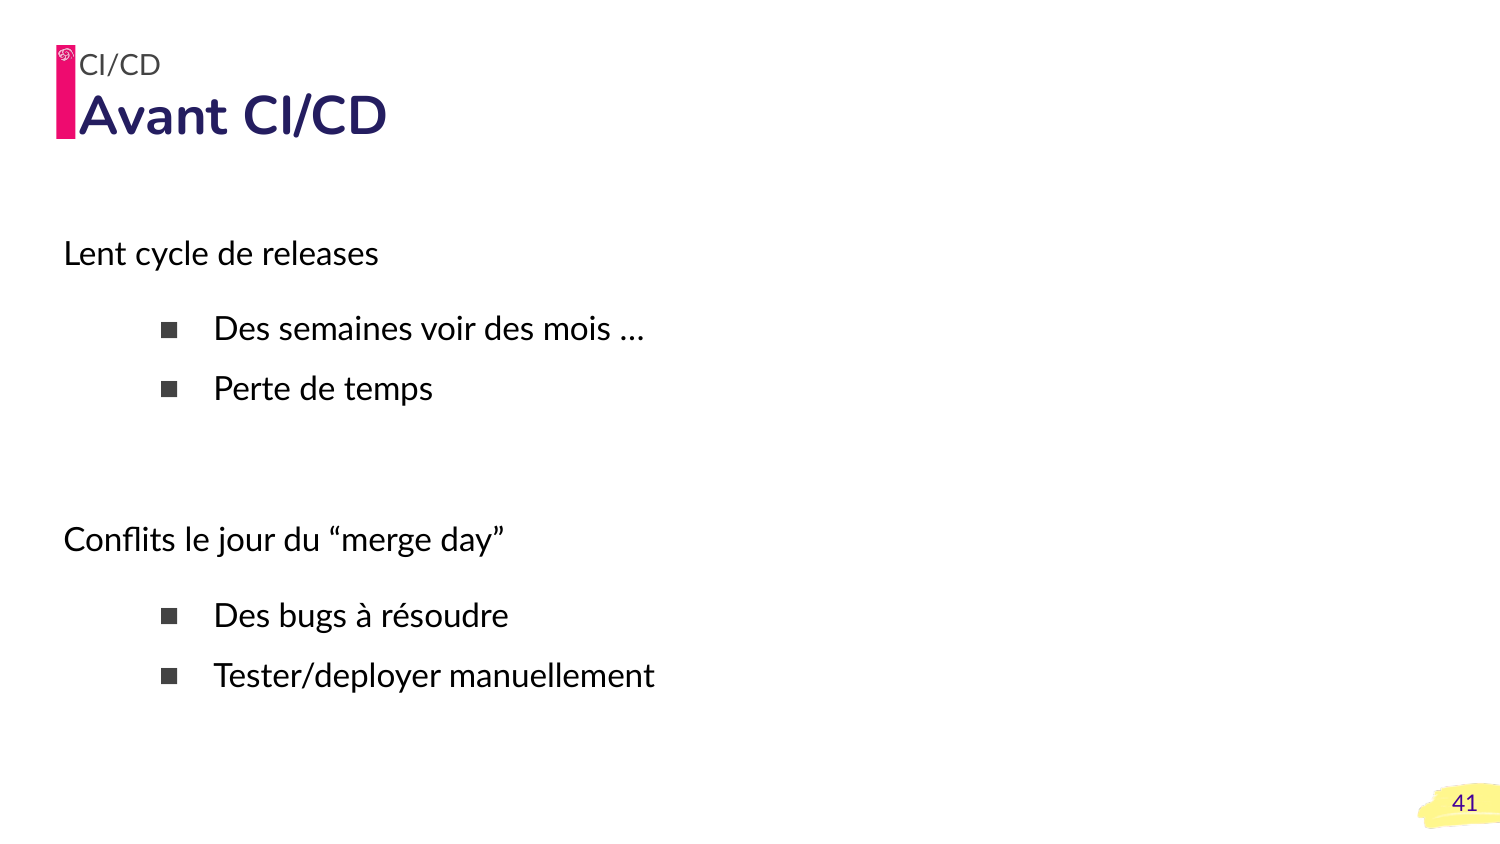

CI/CD
# Avant CI/CD

Lent cycle de releases
Des semaines voir des mois …
Perte de temps

Conflits le jour du “merge day”
Des bugs à résoudre
Tester/deployer manuellement

41